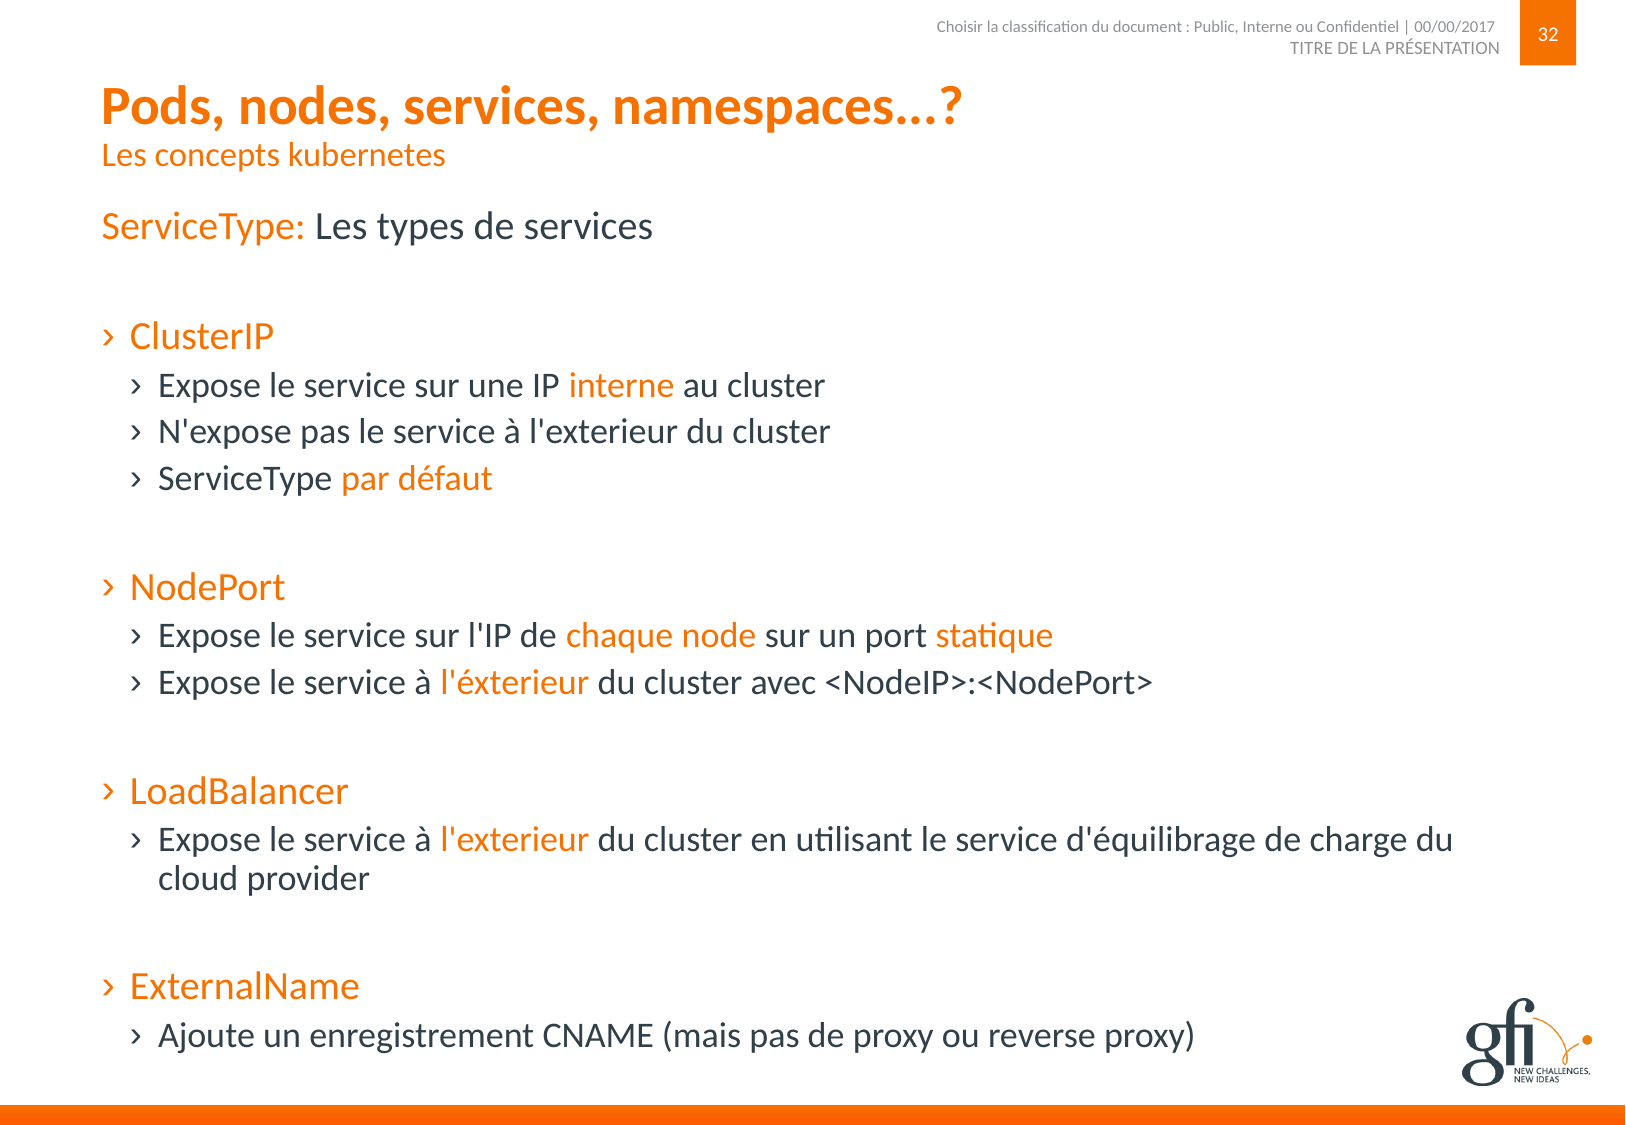

32
TITRE DE LA PRÉSENTATION
Choisir la classification du document : Public, Interne ou Confidentiel | 00/00/2017
# Pods, nodes, services, namespaces...? Les concepts kubernetes
ServiceType: Les types de services

ClusterIP
Expose le service sur une IP interne au cluster
N'expose pas le service à l'exterieur du cluster
ServiceType par défaut

NodePort
Expose le service sur l'IP de chaque node sur un port statique
Expose le service à l'éxterieur du cluster avec <NodeIP>:<NodePort>

LoadBalancer
Expose le service à l'exterieur du cluster en utilisant le service d'équilibrage de charge du cloud provider

ExternalName
Ajoute un enregistrement CNAME (mais pas de proxy ou reverse proxy)